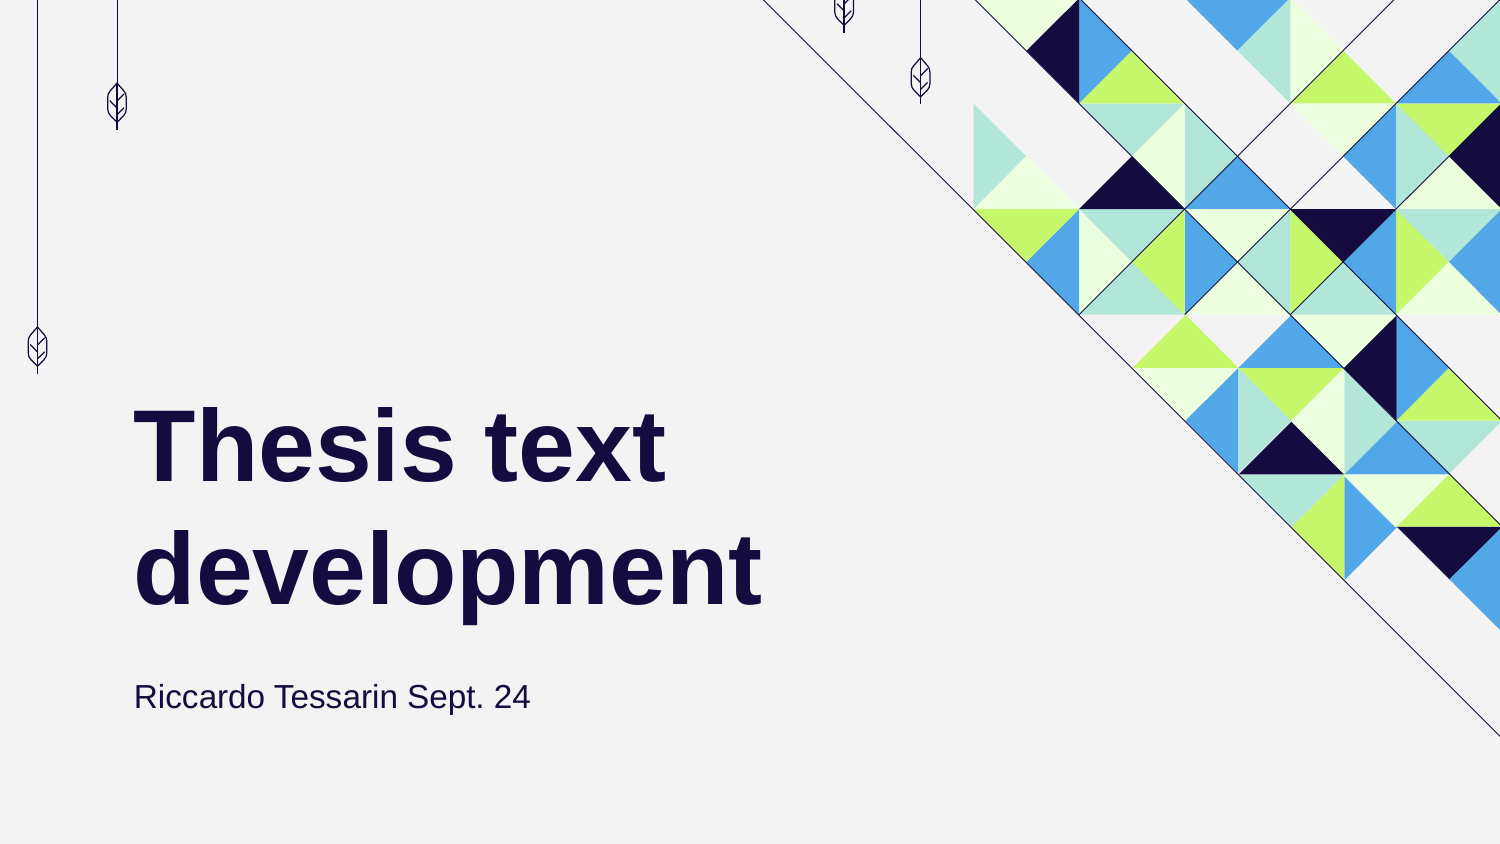

# Thesis text development
Riccardo Tessarin Sept. 24